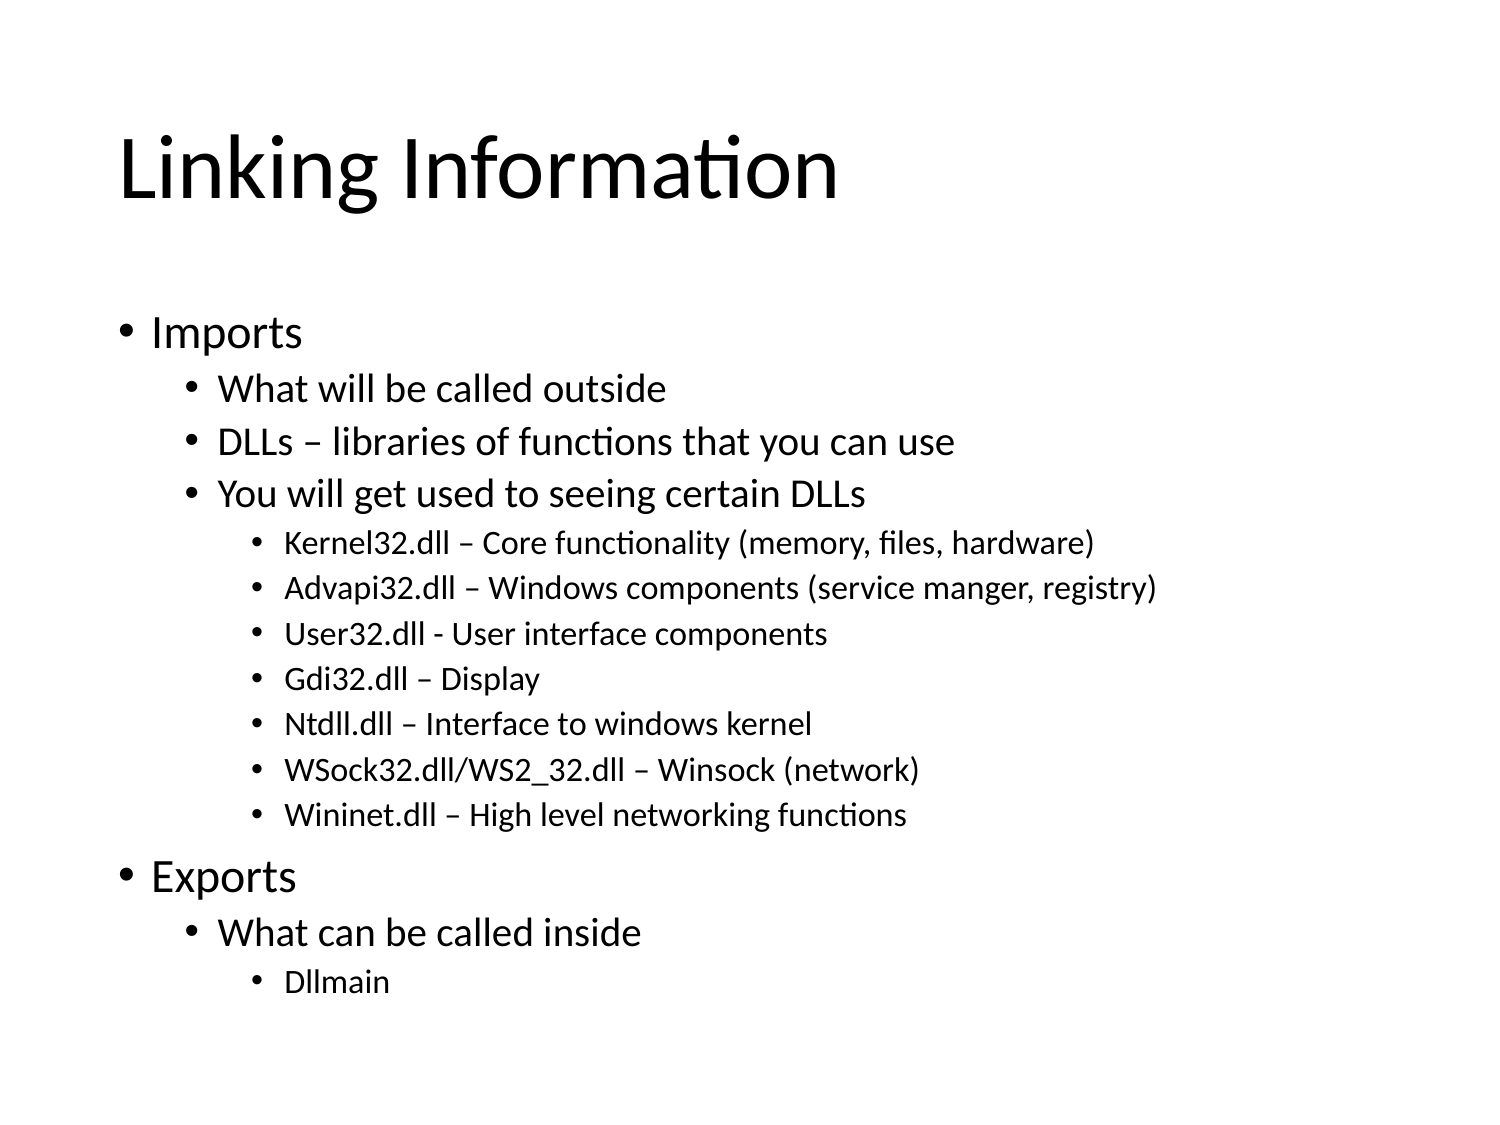

# Linking Information
Imports
What will be called outside
DLLs – libraries of functions that you can use
You will get used to seeing certain DLLs
Kernel32.dll – Core functionality (memory, files, hardware)
Advapi32.dll – Windows components (service manger, registry)
User32.dll - User interface components
Gdi32.dll – Display
Ntdll.dll – Interface to windows kernel
WSock32.dll/WS2_32.dll – Winsock (network)
Wininet.dll – High level networking functions
Exports
What can be called inside
Dllmain